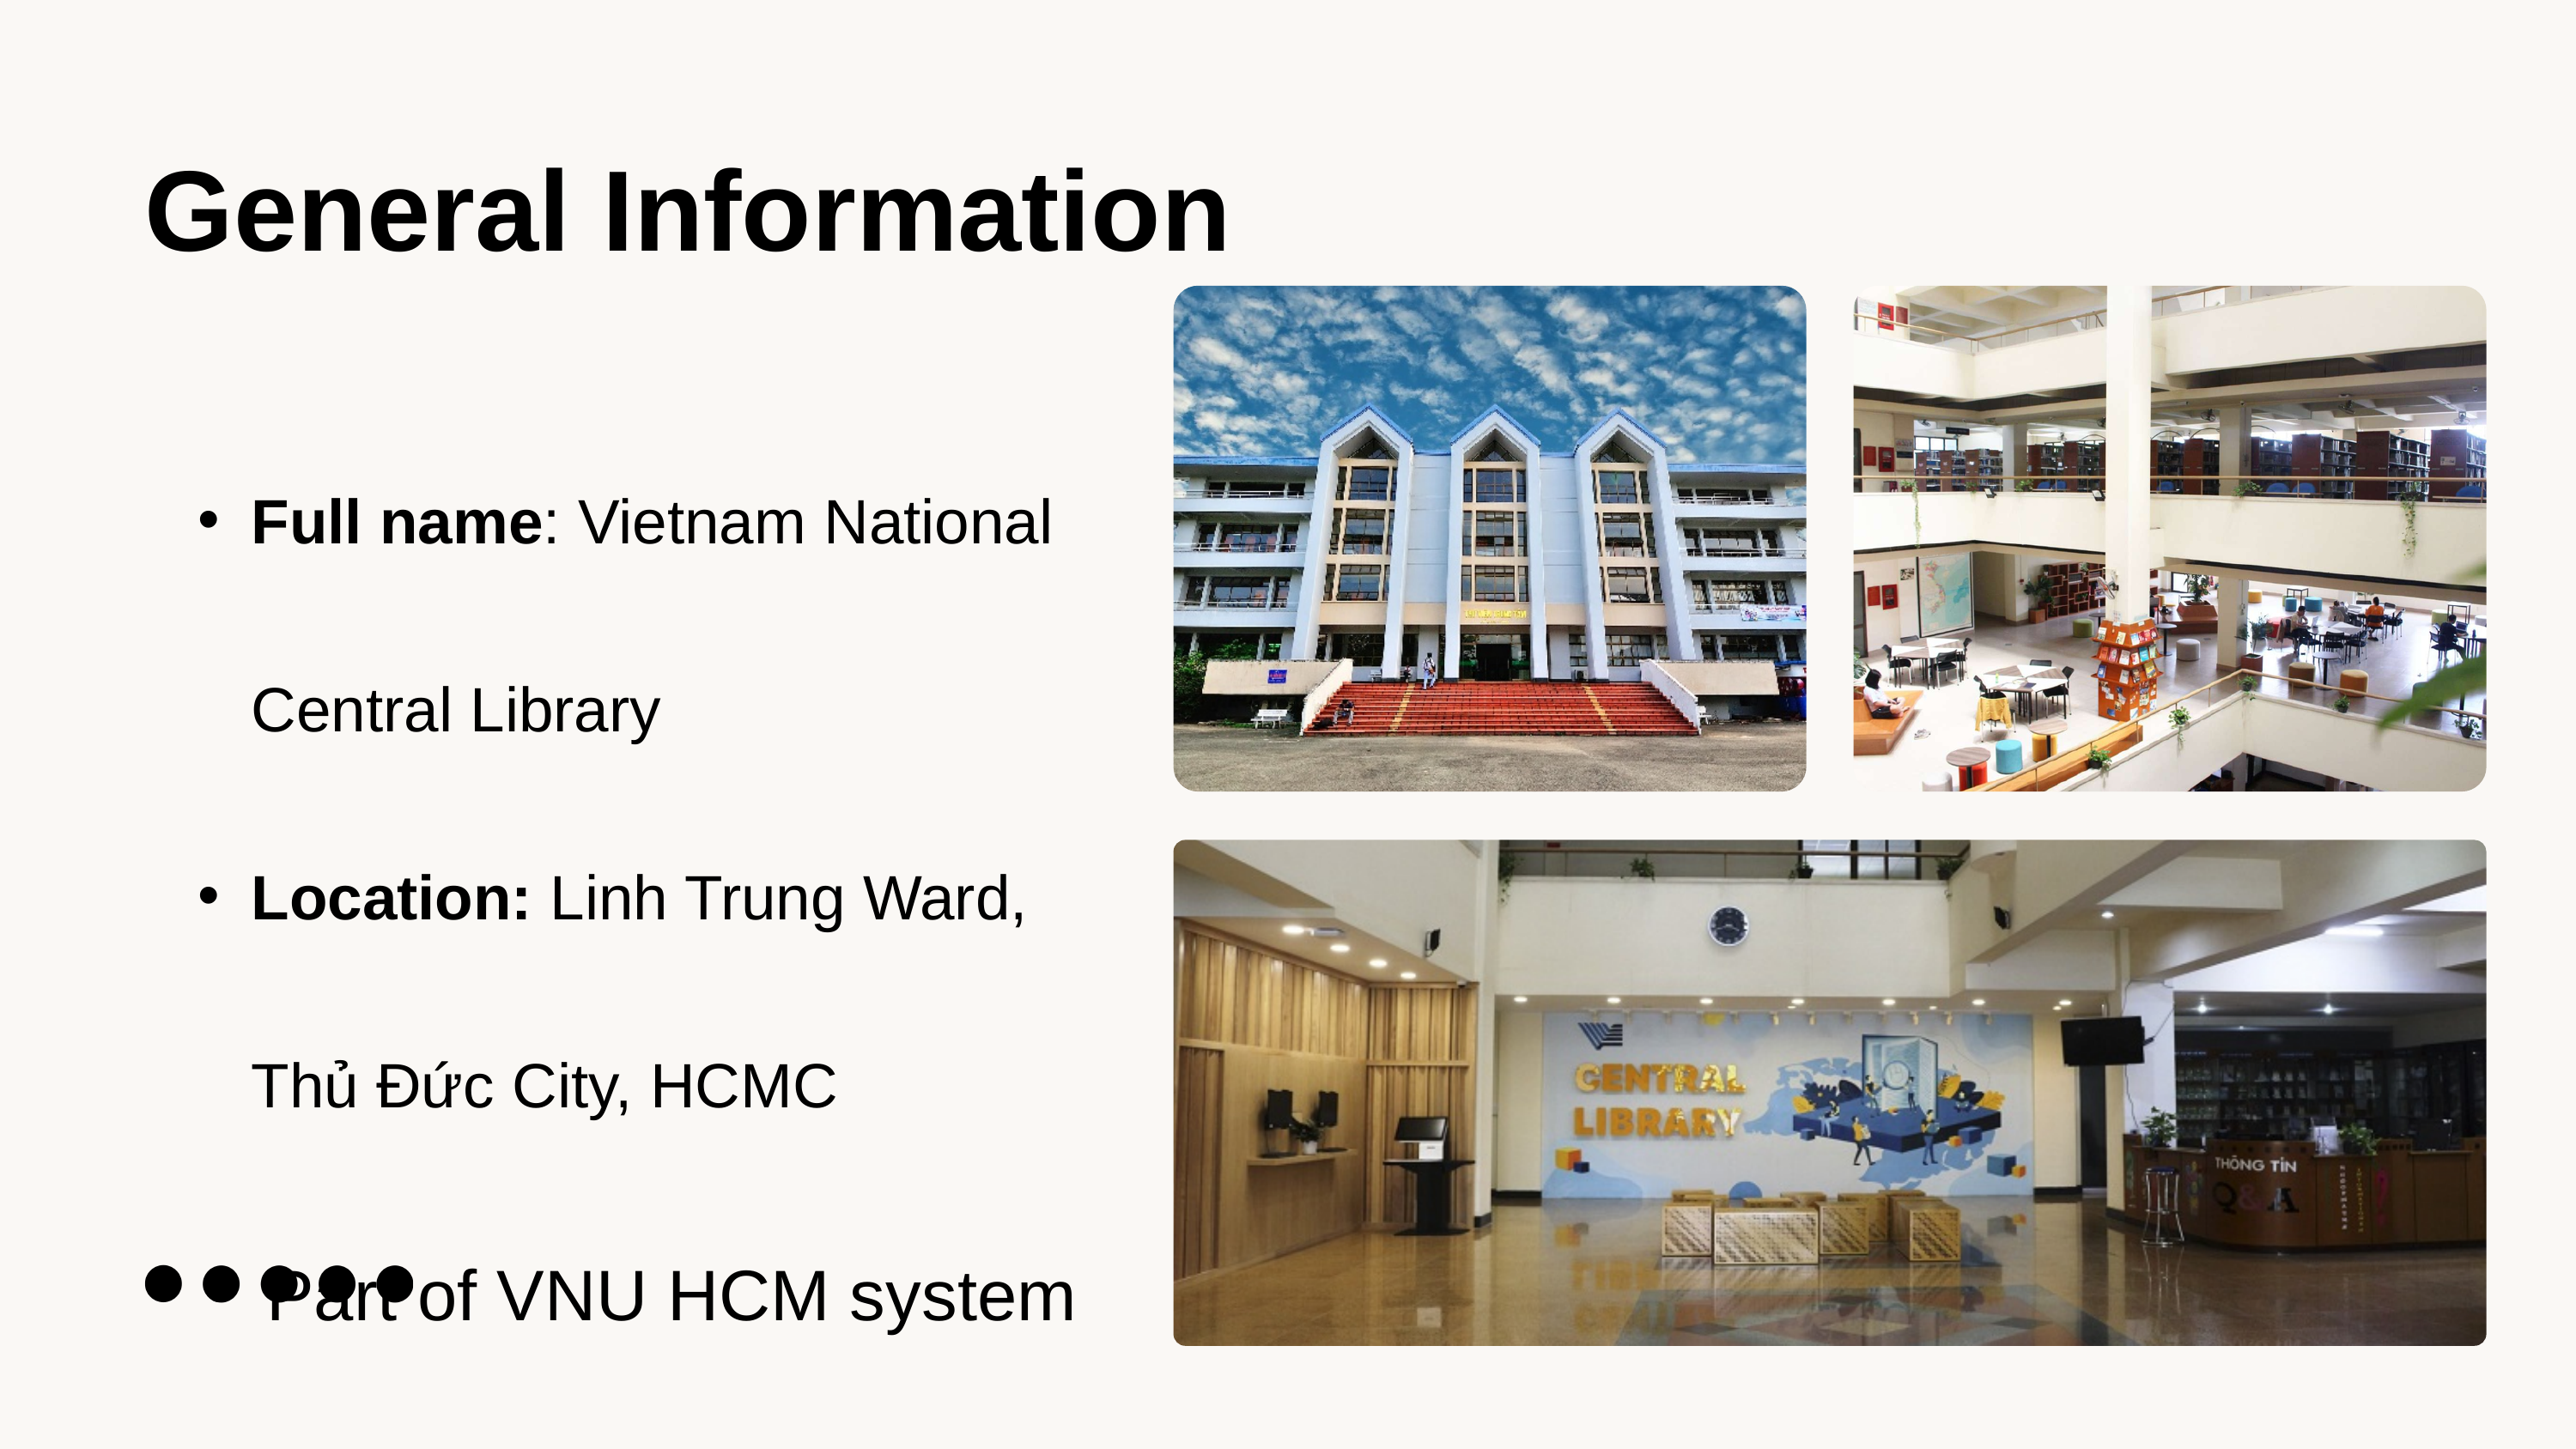

General Information

Full name: Vietnam National Central Library
Location: Linh Trung Ward, Thủ Đức City, HCMC
Part of VNU HCM system